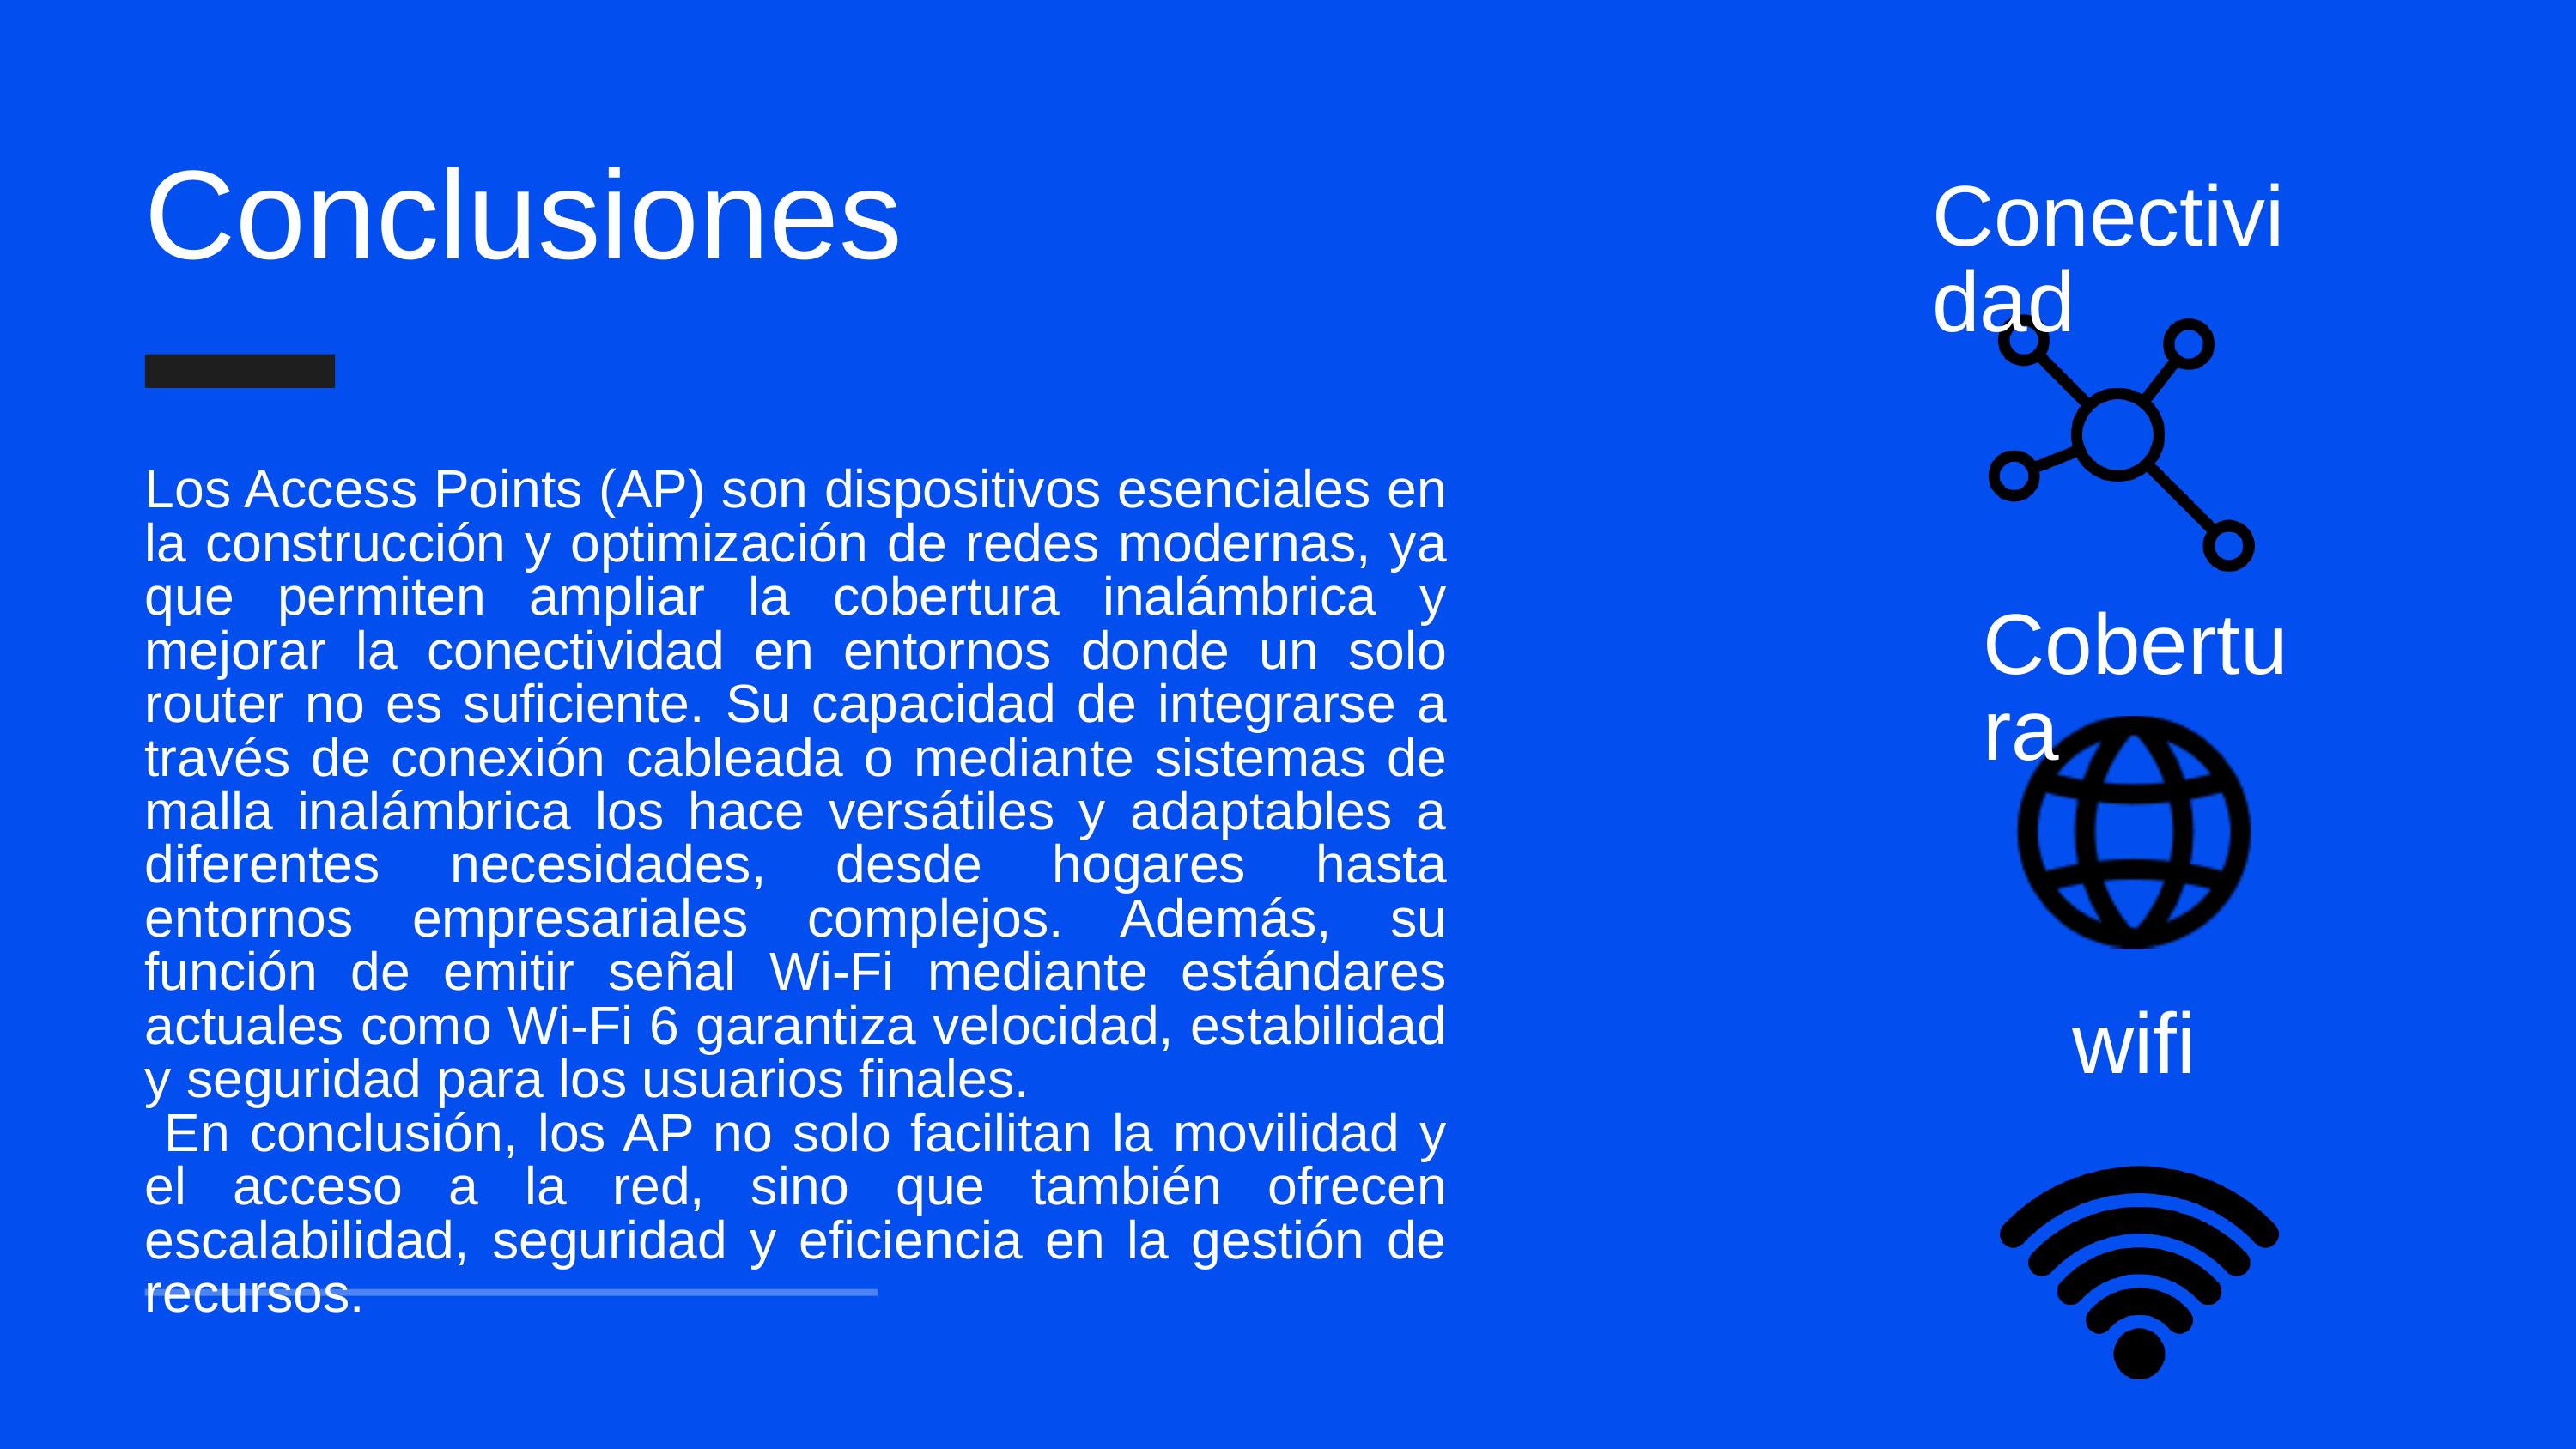

Conclusiones

Conectividad

Los Access Points (AP) son dispositivos esenciales en la construcción y optimización de redes modernas, ya que permiten ampliar la cobertura inalámbrica y mejorar la conectividad en entornos donde un solo router no es suficiente. Su capacidad de integrarse a través de conexión cableada o mediante sistemas de malla inalámbrica los hace versátiles y adaptables a diferentes necesidades, desde hogares hasta entornos empresariales complejos. Además, su función de emitir señal Wi-Fi mediante estándares actuales como Wi-Fi 6 garantiza velocidad, estabilidad y seguridad para los usuarios finales.
 En conclusión, los AP no solo facilitan la movilidad y el acceso a la red, sino que también ofrecen escalabilidad, seguridad y eficiencia en la gestión de recursos.
Cobertura

wifi